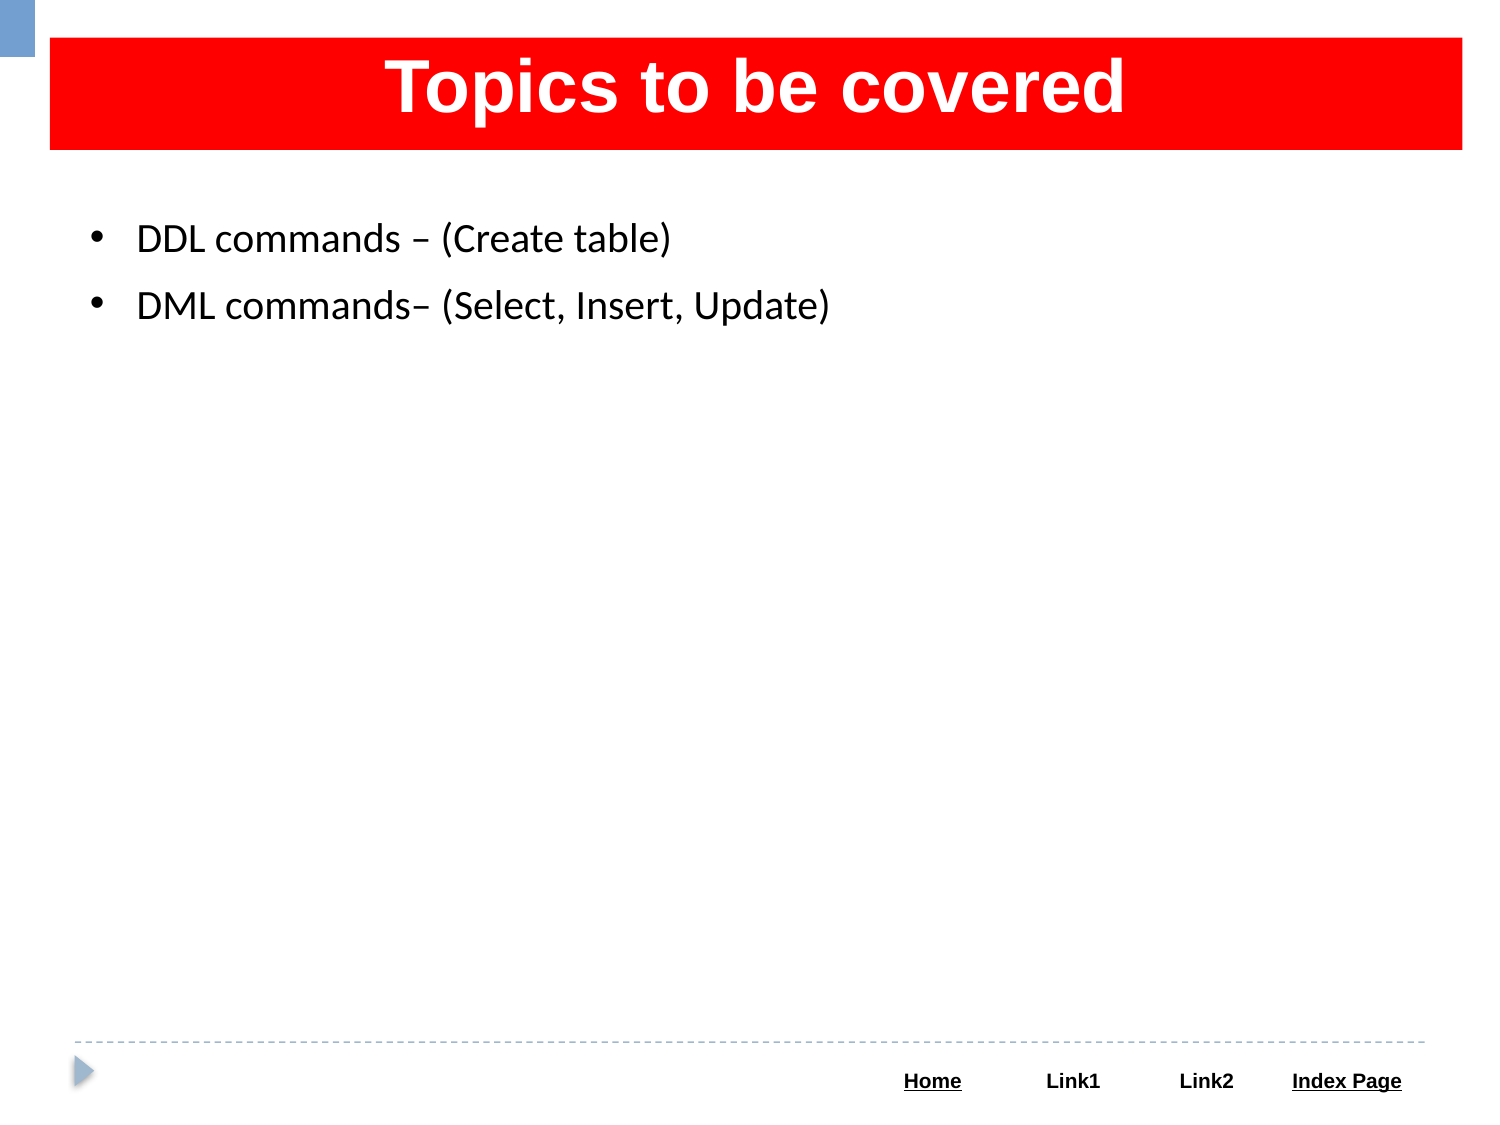

Topics to be covered
DDL commands – (Create table)
DML commands– (Select, Insert, Update)